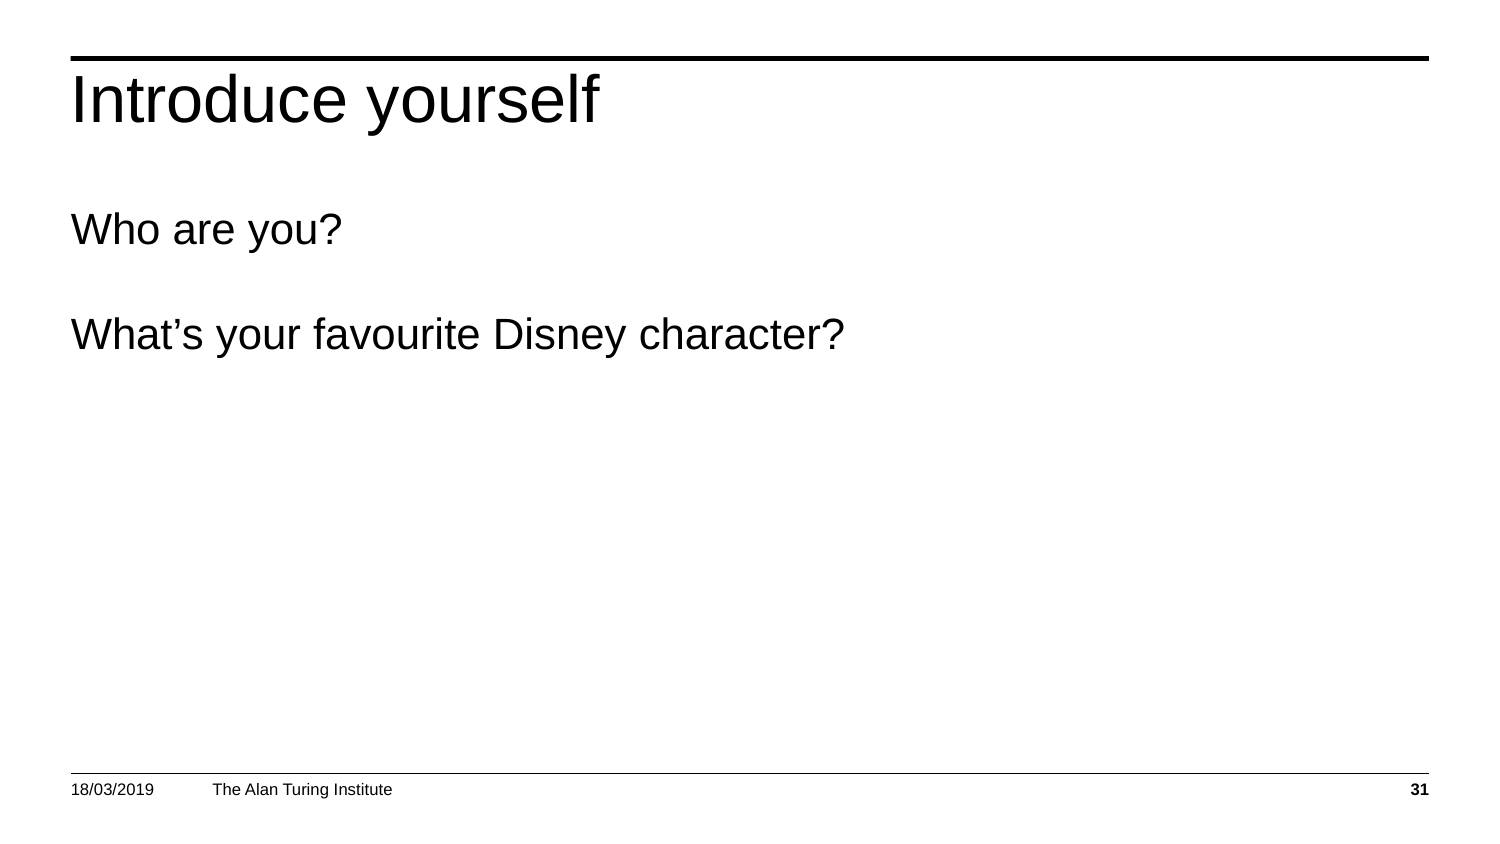

# Introduce yourself
Who are you?

What’s your favourite Disney character?
18/03/2019
31